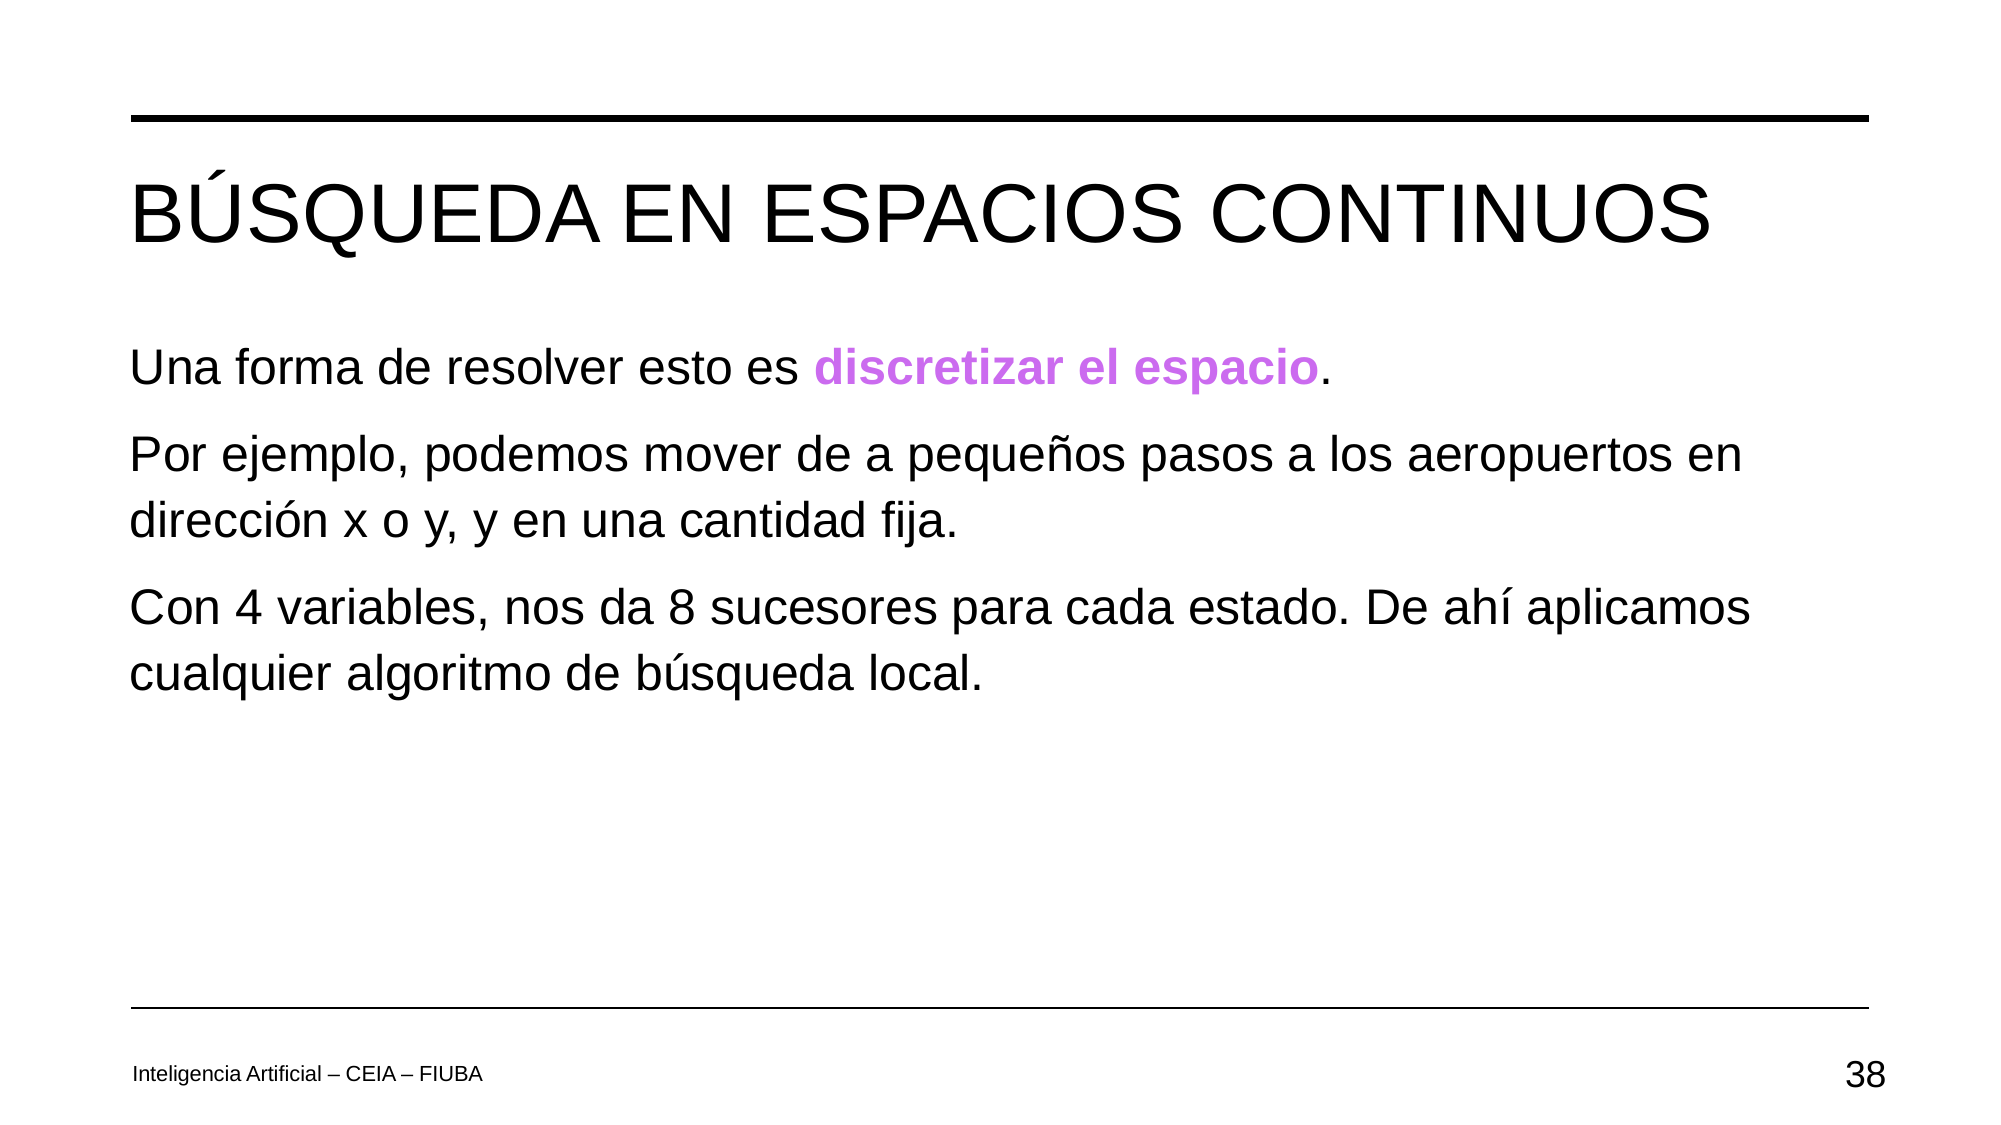

# Búsqueda en espacios continuos
Una forma de resolver esto es discretizar el espacio.
Por ejemplo, podemos mover de a pequeños pasos a los aeropuertos en dirección x o y, y en una cantidad fija.
Con 4 variables, nos da 8 sucesores para cada estado. De ahí aplicamos cualquier algoritmo de búsqueda local.
Inteligencia Artificial – CEIA – FIUBA
38